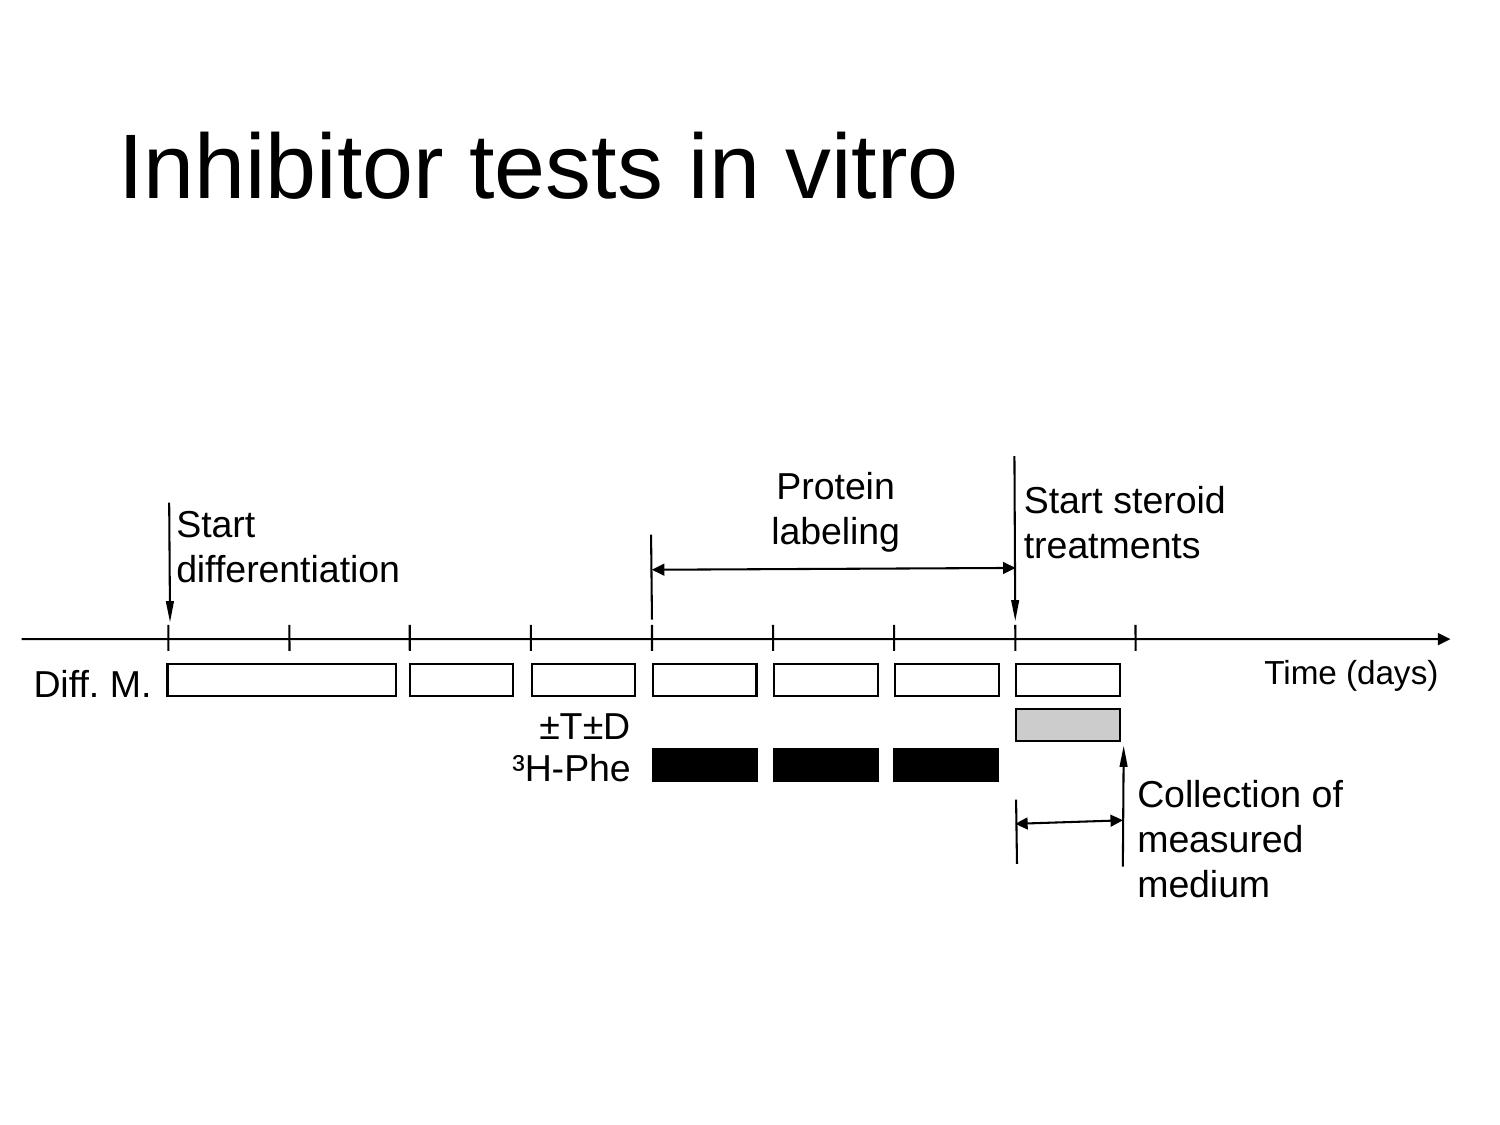

# Inhibitor tests in vitro
Protein
labeling

Start steroid
treatments
Start
differentiation

Time (days)
Diff. M.

±T±D

³H-Phe

Collection of measured medium